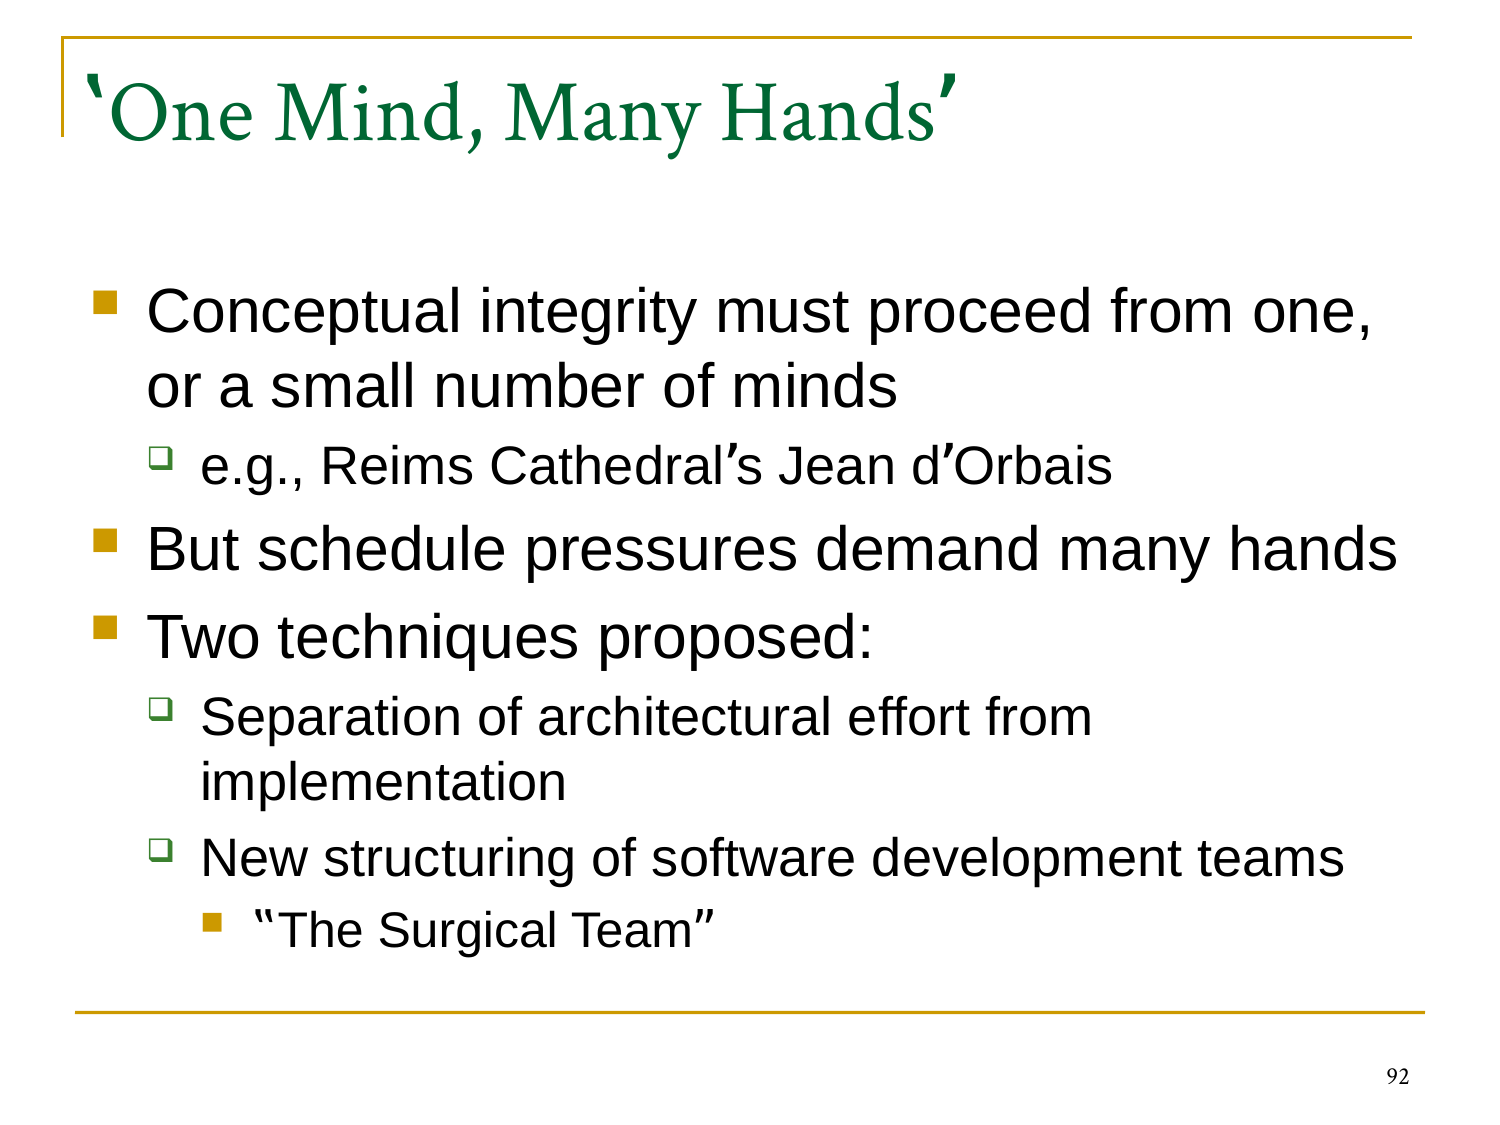

# ‘One Mind, Many Hands’
Conceptual integrity must proceed from one, or a small number of minds
e.g., Reims Cathedral’s Jean d’Orbais
But schedule pressures demand many hands
Two techniques proposed:
Separation of architectural effort from implementation
New structuring of software development teams
“The Surgical Team”
92